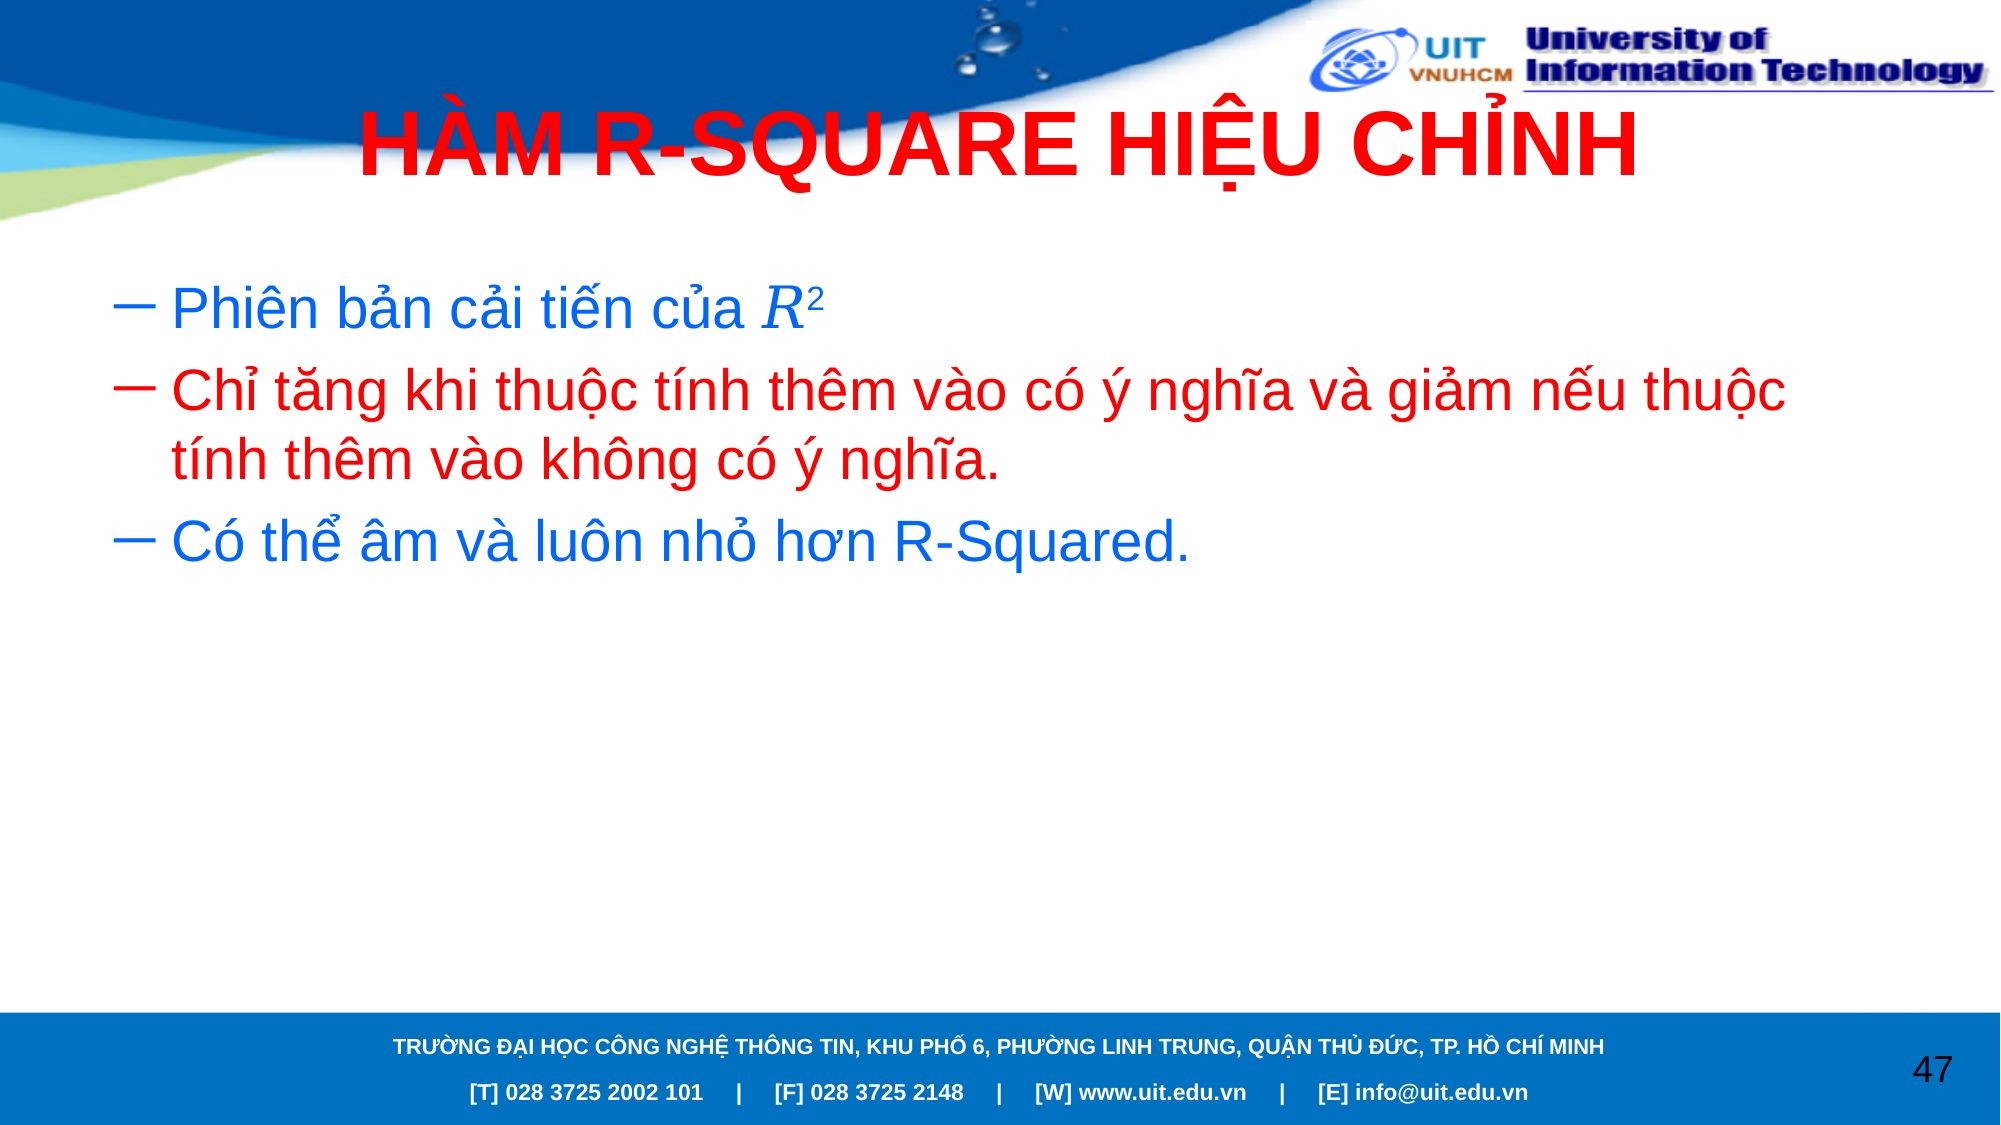

# HÀM R-SQUARE HIỆU CHỈNH
Phiên bản cải tiến của 𝑅2
Chỉ tăng khi thuộc tính thêm vào có ý nghĩa và giảm nếu thuộc tính thêm vào không có ý nghĩa.
Có thể âm và luôn nhỏ hơn R-Squared.